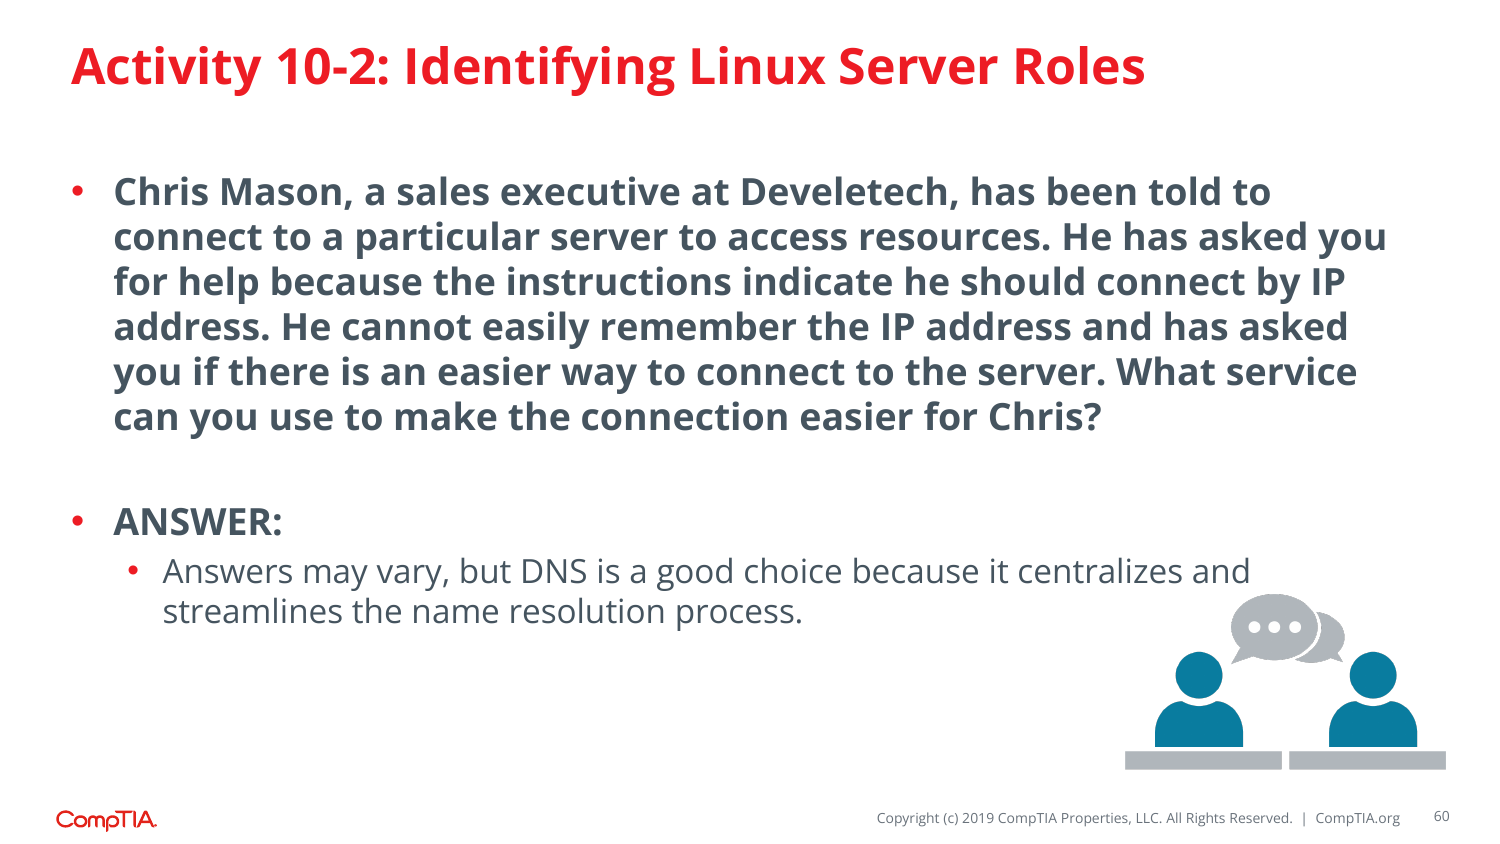

# Activity 10-2: Identifying Linux Server Roles
Chris Mason, a sales executive at Develetech, has been told to connect to a particular server to access resources. He has asked you for help because the instructions indicate he should connect by IP address. He cannot easily remember the IP address and has asked you if there is an easier way to connect to the server. What service can you use to make the connection easier for Chris?

ANSWER:
Answers may vary, but DNS is a good choice because it centralizes and streamlines the name resolution process.

60